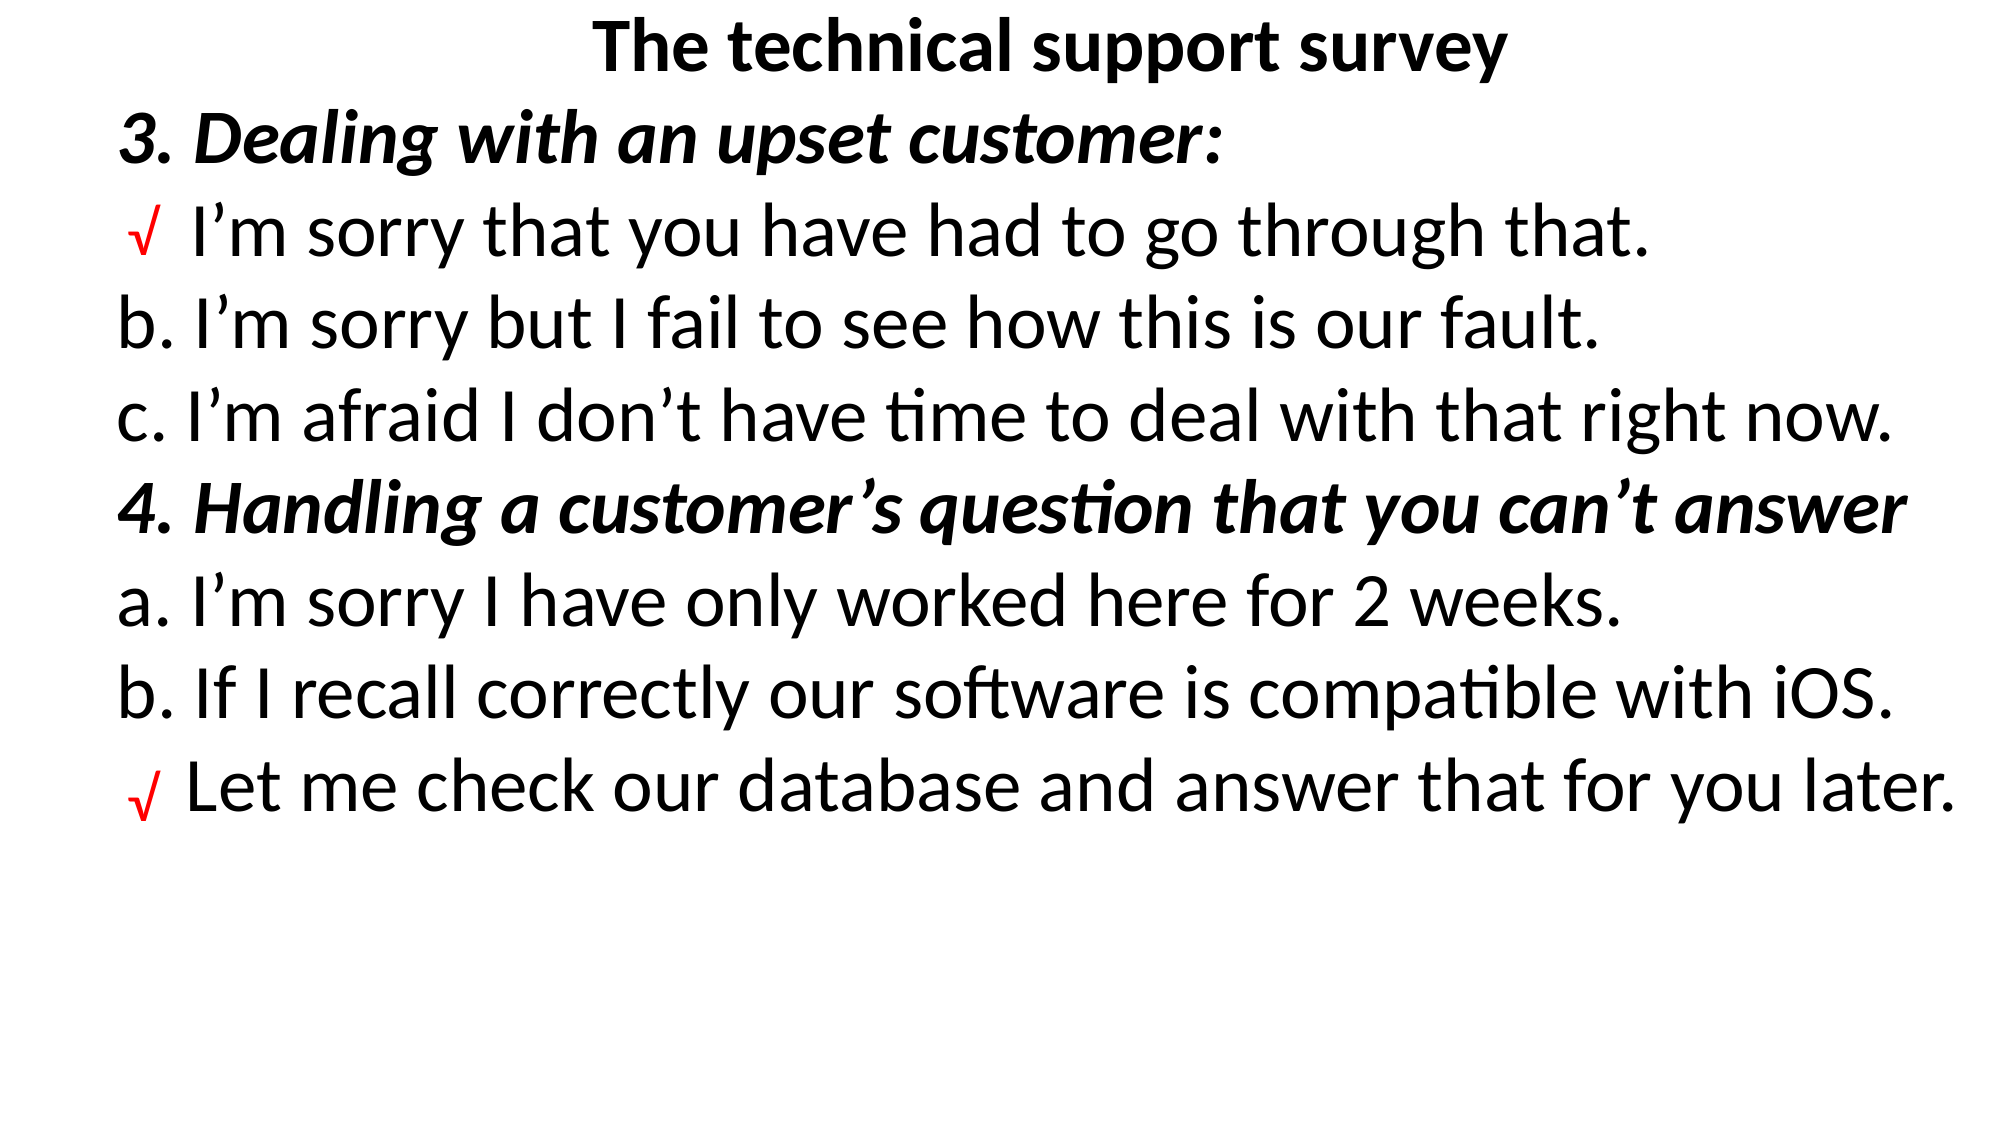

The technical support survey
3. Dealing with an upset customer:
a. I’m sorry that you have had to go through that.
b. I’m sorry but I fail to see how this is our fault.
c. I’m afraid I don’t have time to deal with that right now.
4. Handling a customer’s question that you can’t answer
a. I’m sorry I have only worked here for 2 weeks.
b. If I recall correctly our software is compatible with iOS.
c. Let me check our database and answer that for you later.
√
√